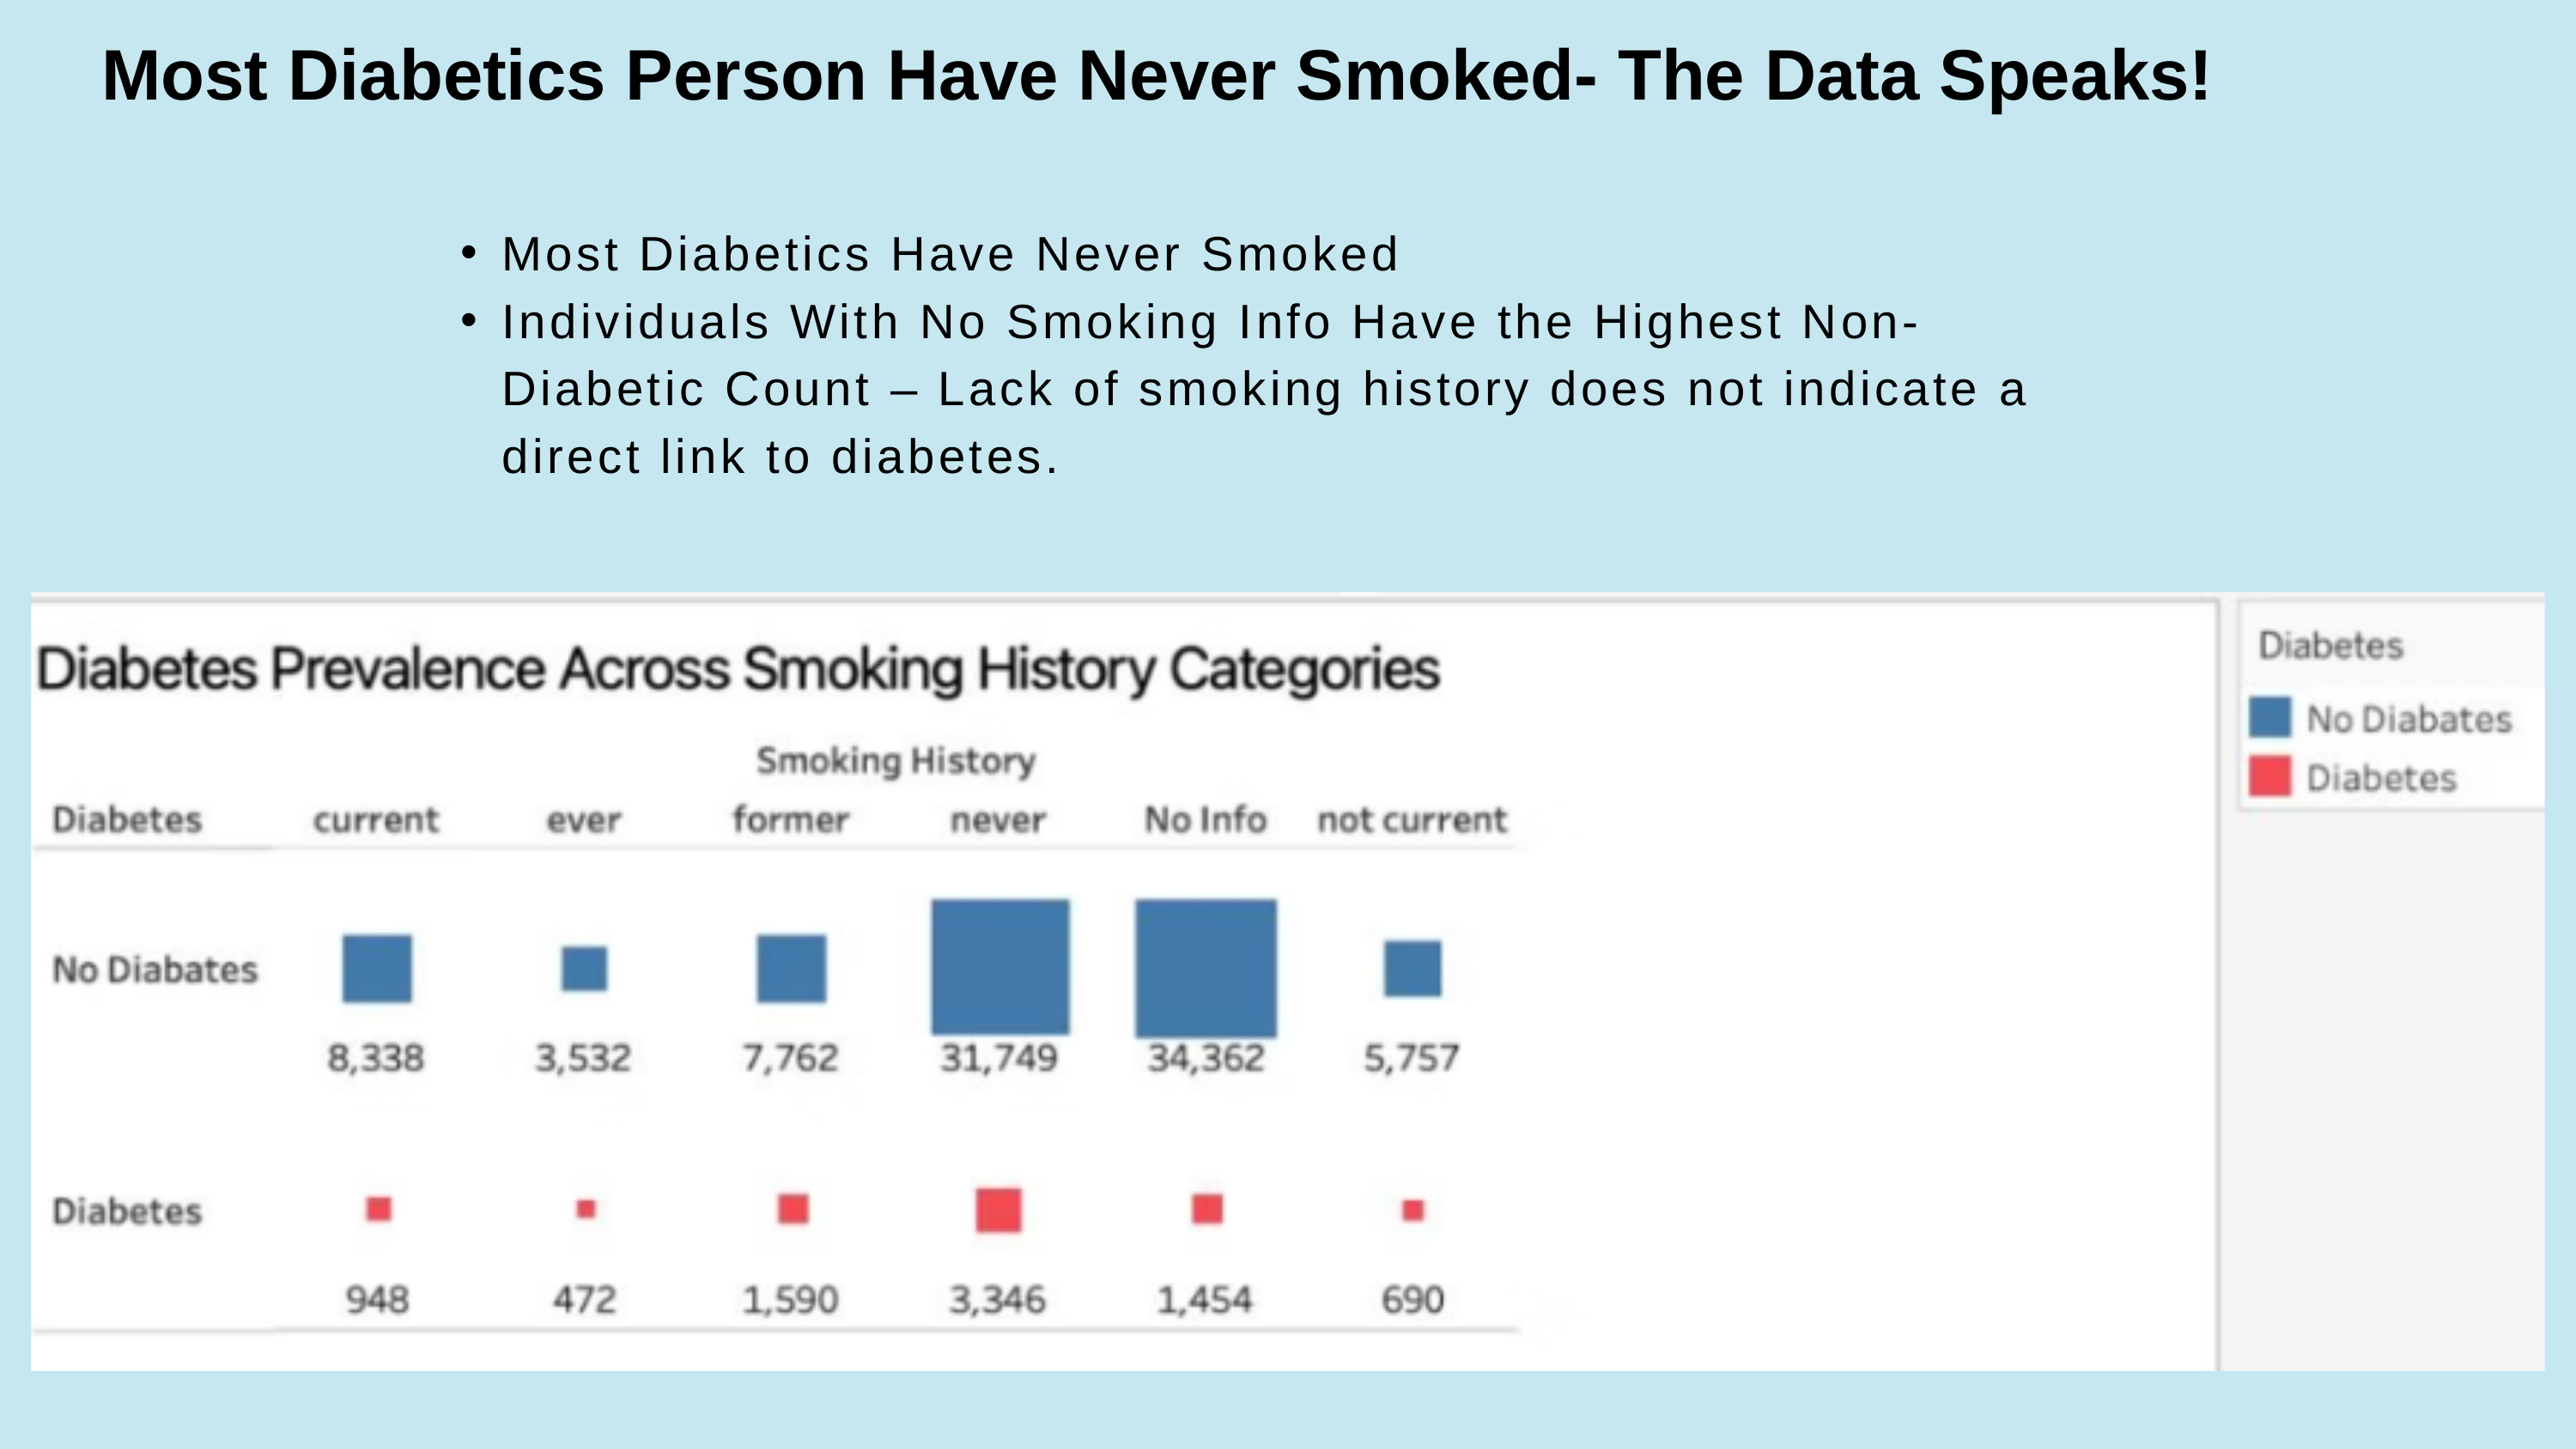

Most Diabetics Person Have Never Smoked- The Data Speaks!
Most Diabetics Have Never Smoked
Individuals With No Smoking Info Have the Highest Non-Diabetic Count – Lack of smoking history does not indicate a direct link to diabetes.